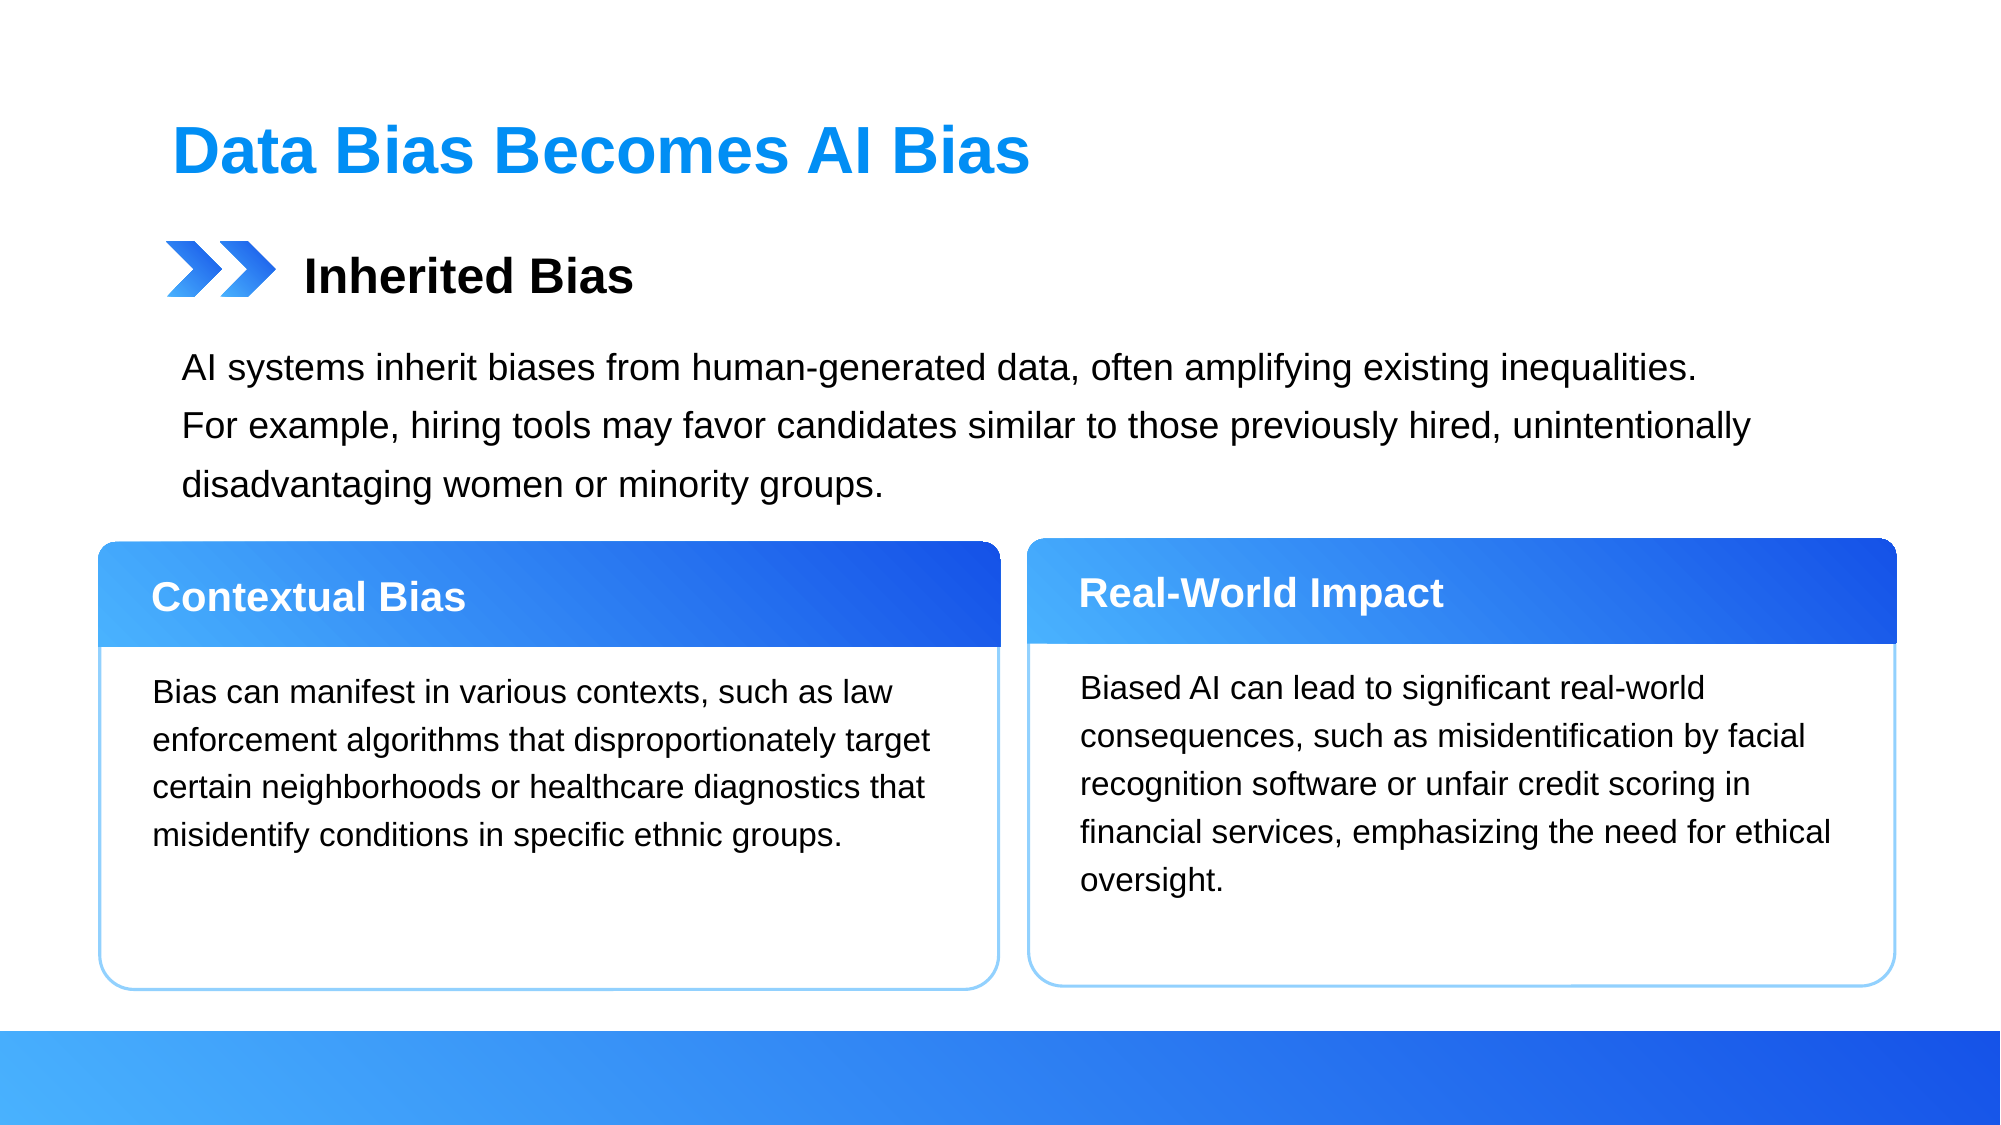

Data Bias Becomes AI Bias
Inherited Bias

AI systems inherit biases from human-generated data, often amplifying existing inequalities. For example, hiring tools may favor candidates similar to those previously hired, unintentionally disadvantaging women or minority groups.

Real-World Impact
Contextual Bias
Biased AI can lead to significant real-world consequences, such as misidentification by facial recognition software or unfair credit scoring in financial services, emphasizing the need for ethical oversight.
Bias can manifest in various contexts, such as law enforcement algorithms that disproportionately target certain neighborhoods or healthcare diagnostics that misidentify conditions in specific ethnic groups.